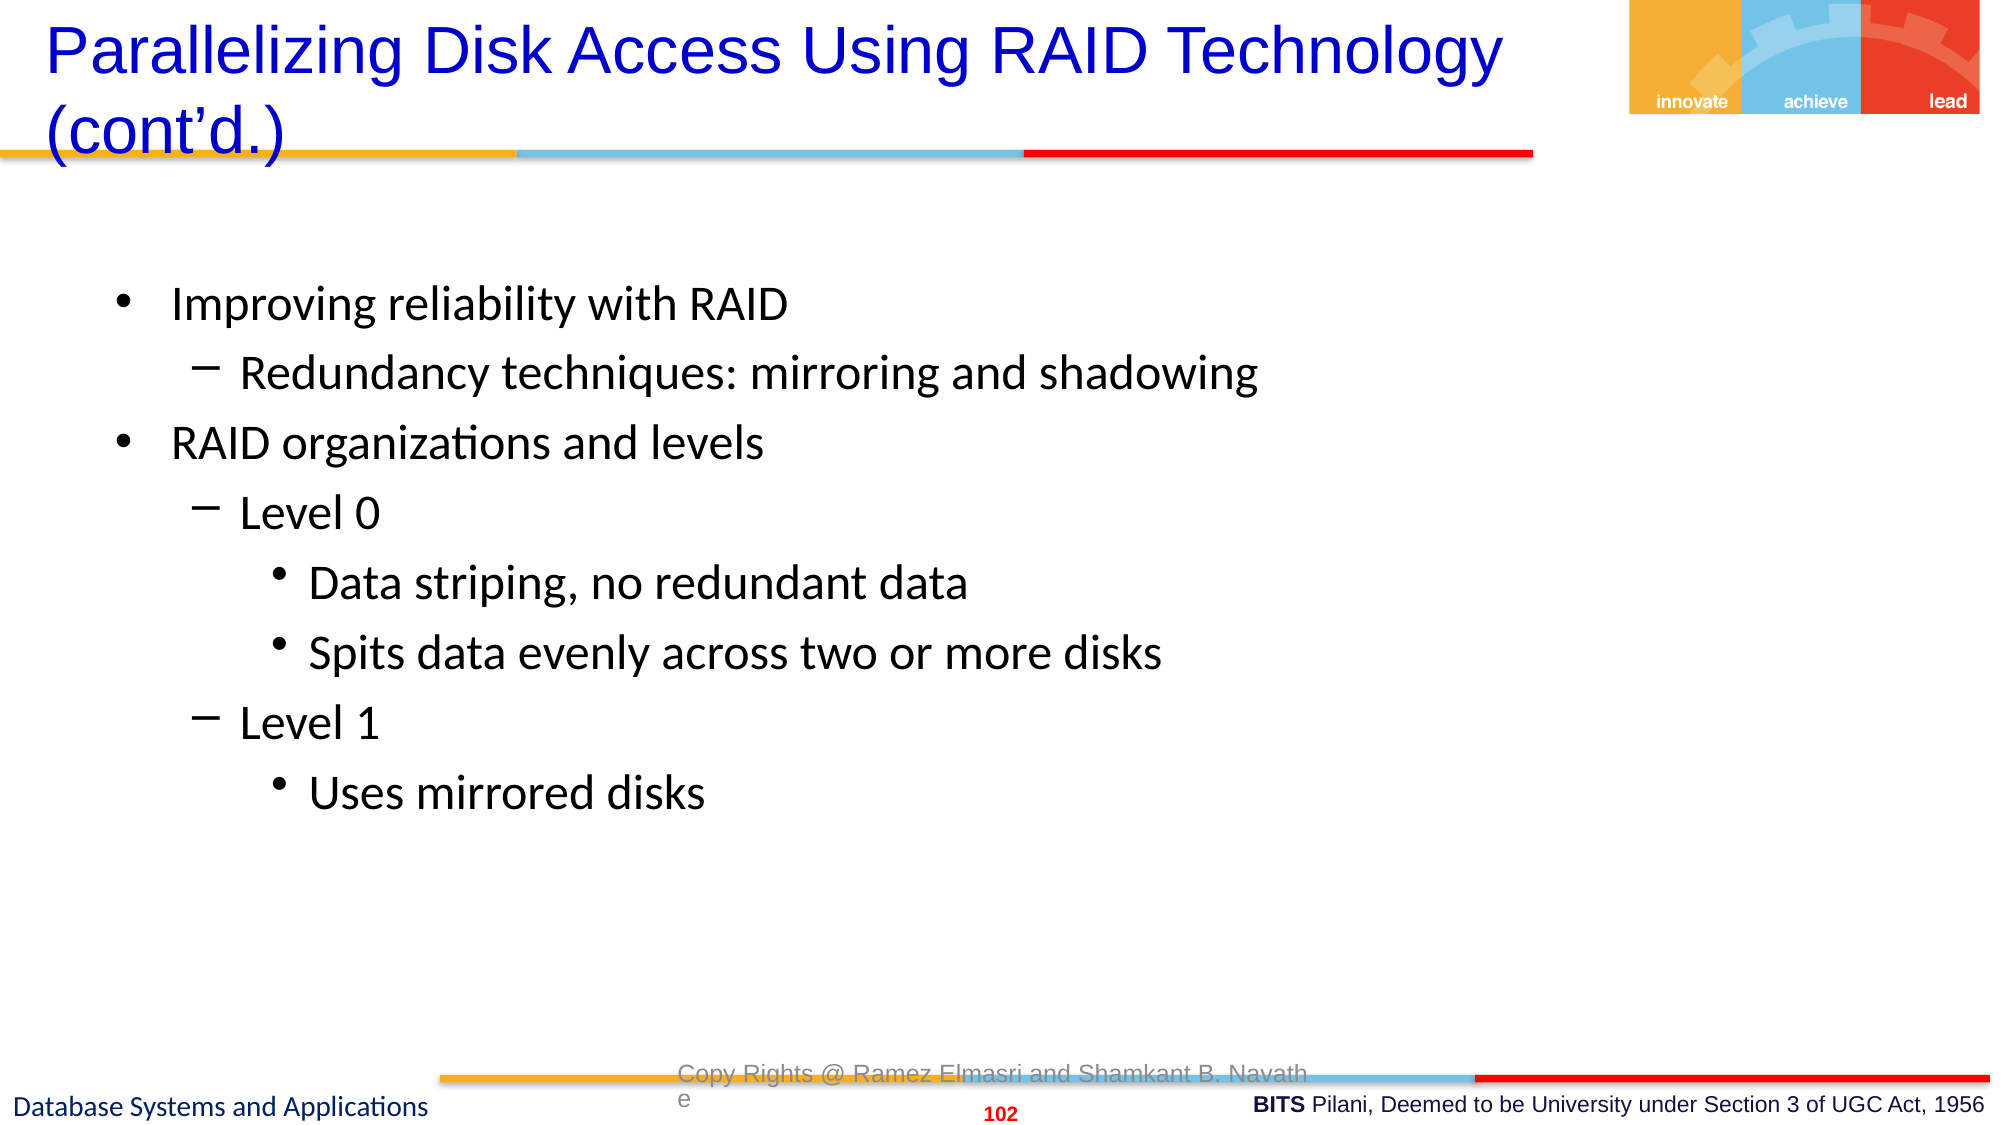

# Parallelizing Disk Access Using RAID Technology (cont’d.)
Improving reliability with RAID
Redundancy techniques: mirroring and shadowing
RAID organizations and levels
Level 0
Data striping, no redundant data
Spits data evenly across two or more disks
Level 1
Uses mirrored disks

Copy Rights @ Ramez Elmasri and Shamkant B. Navathe